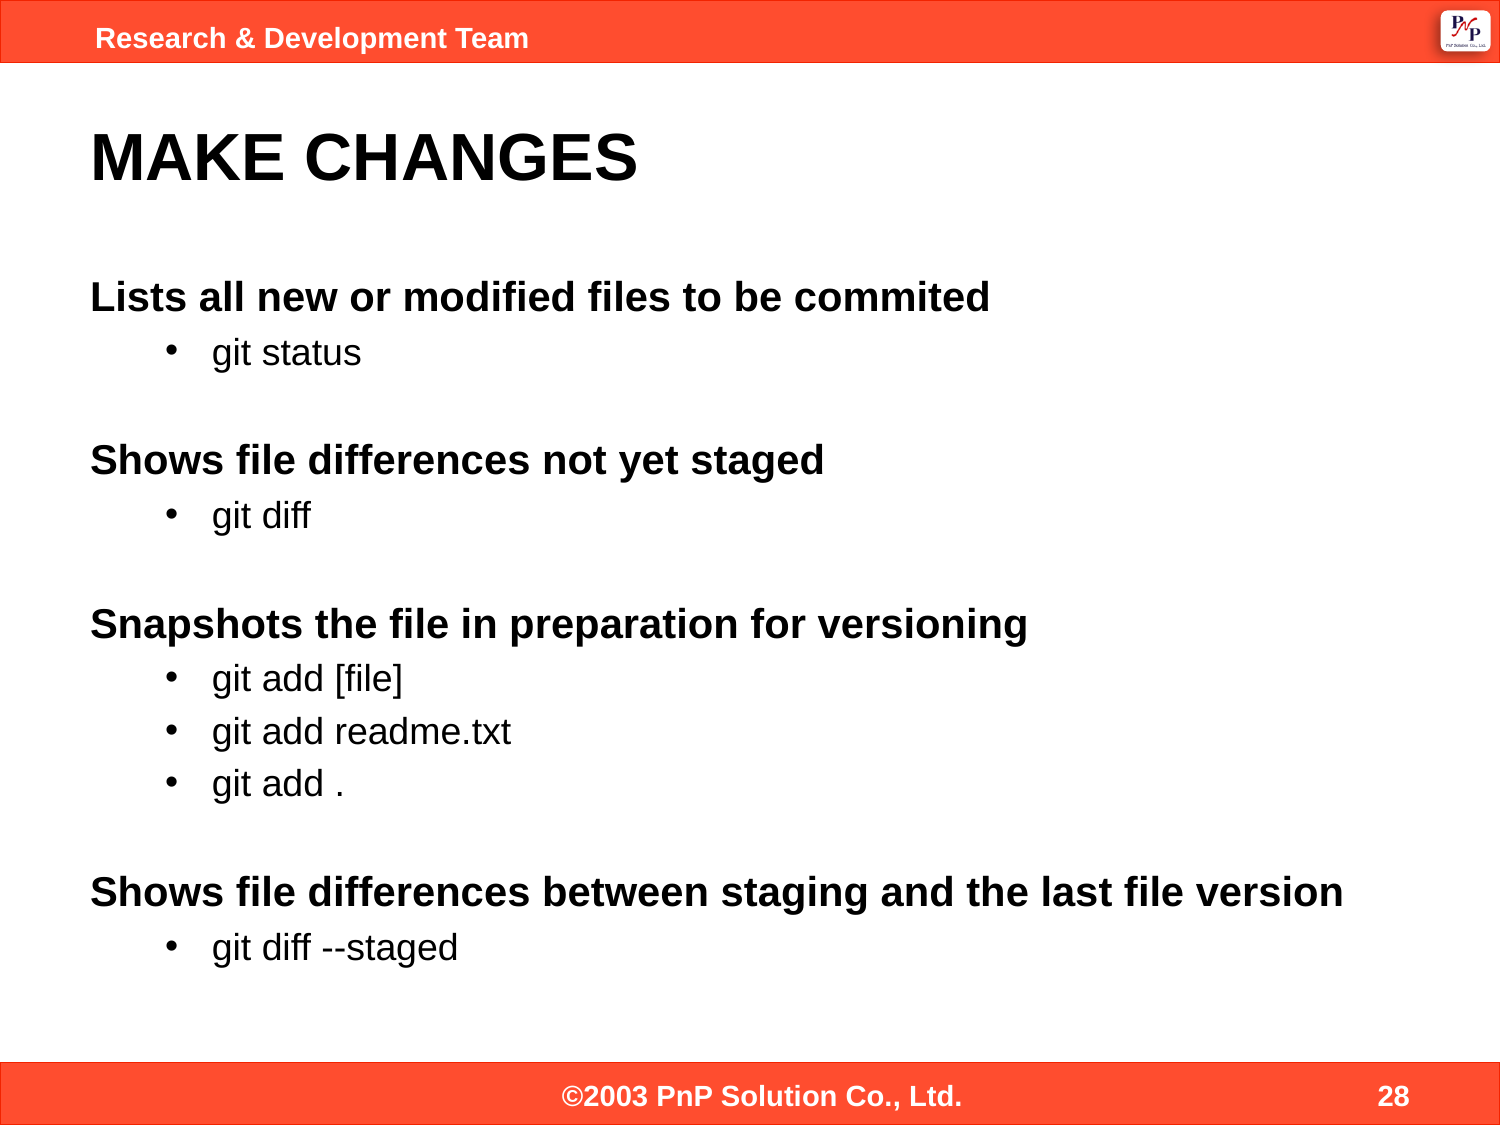

# MAKE CHANGES
Lists all new or modified files to be commited
git status

Shows file differences not yet staged
git diff

Snapshots the file in preparation for versioning
git add [file]
git add readme.txt
git add .

Shows file differences between staging and the last file version
git diff --staged

©2003 PnP Solution Co., Ltd.
28